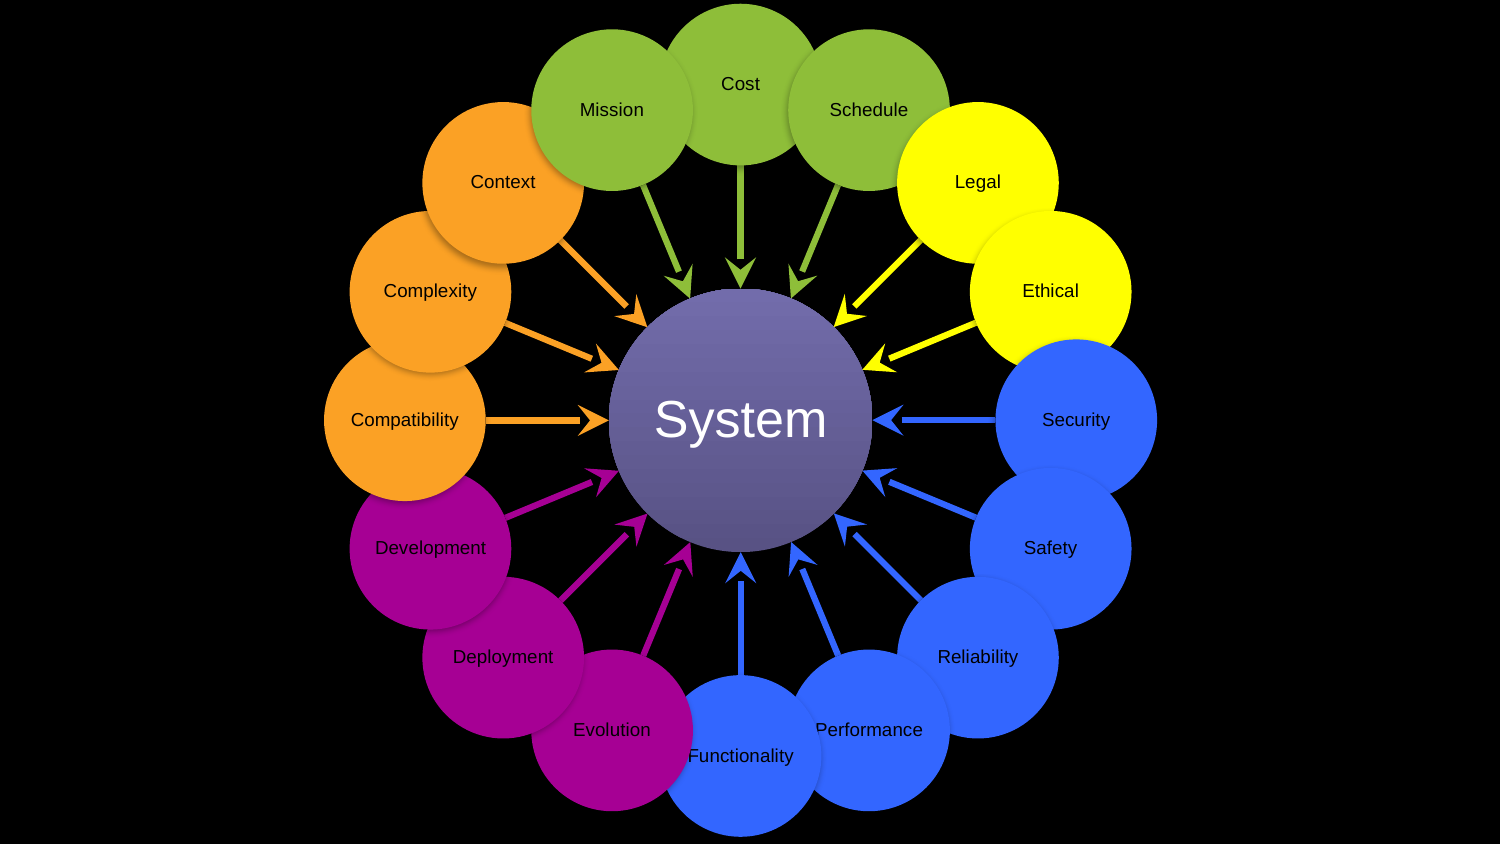

System

Cost

Schedule

Legal

Ethical

Security

Safety

Reliability

Performance

Functionality

Evolution

Deployment

Development

Compatibility

Complexity

Context

Mission